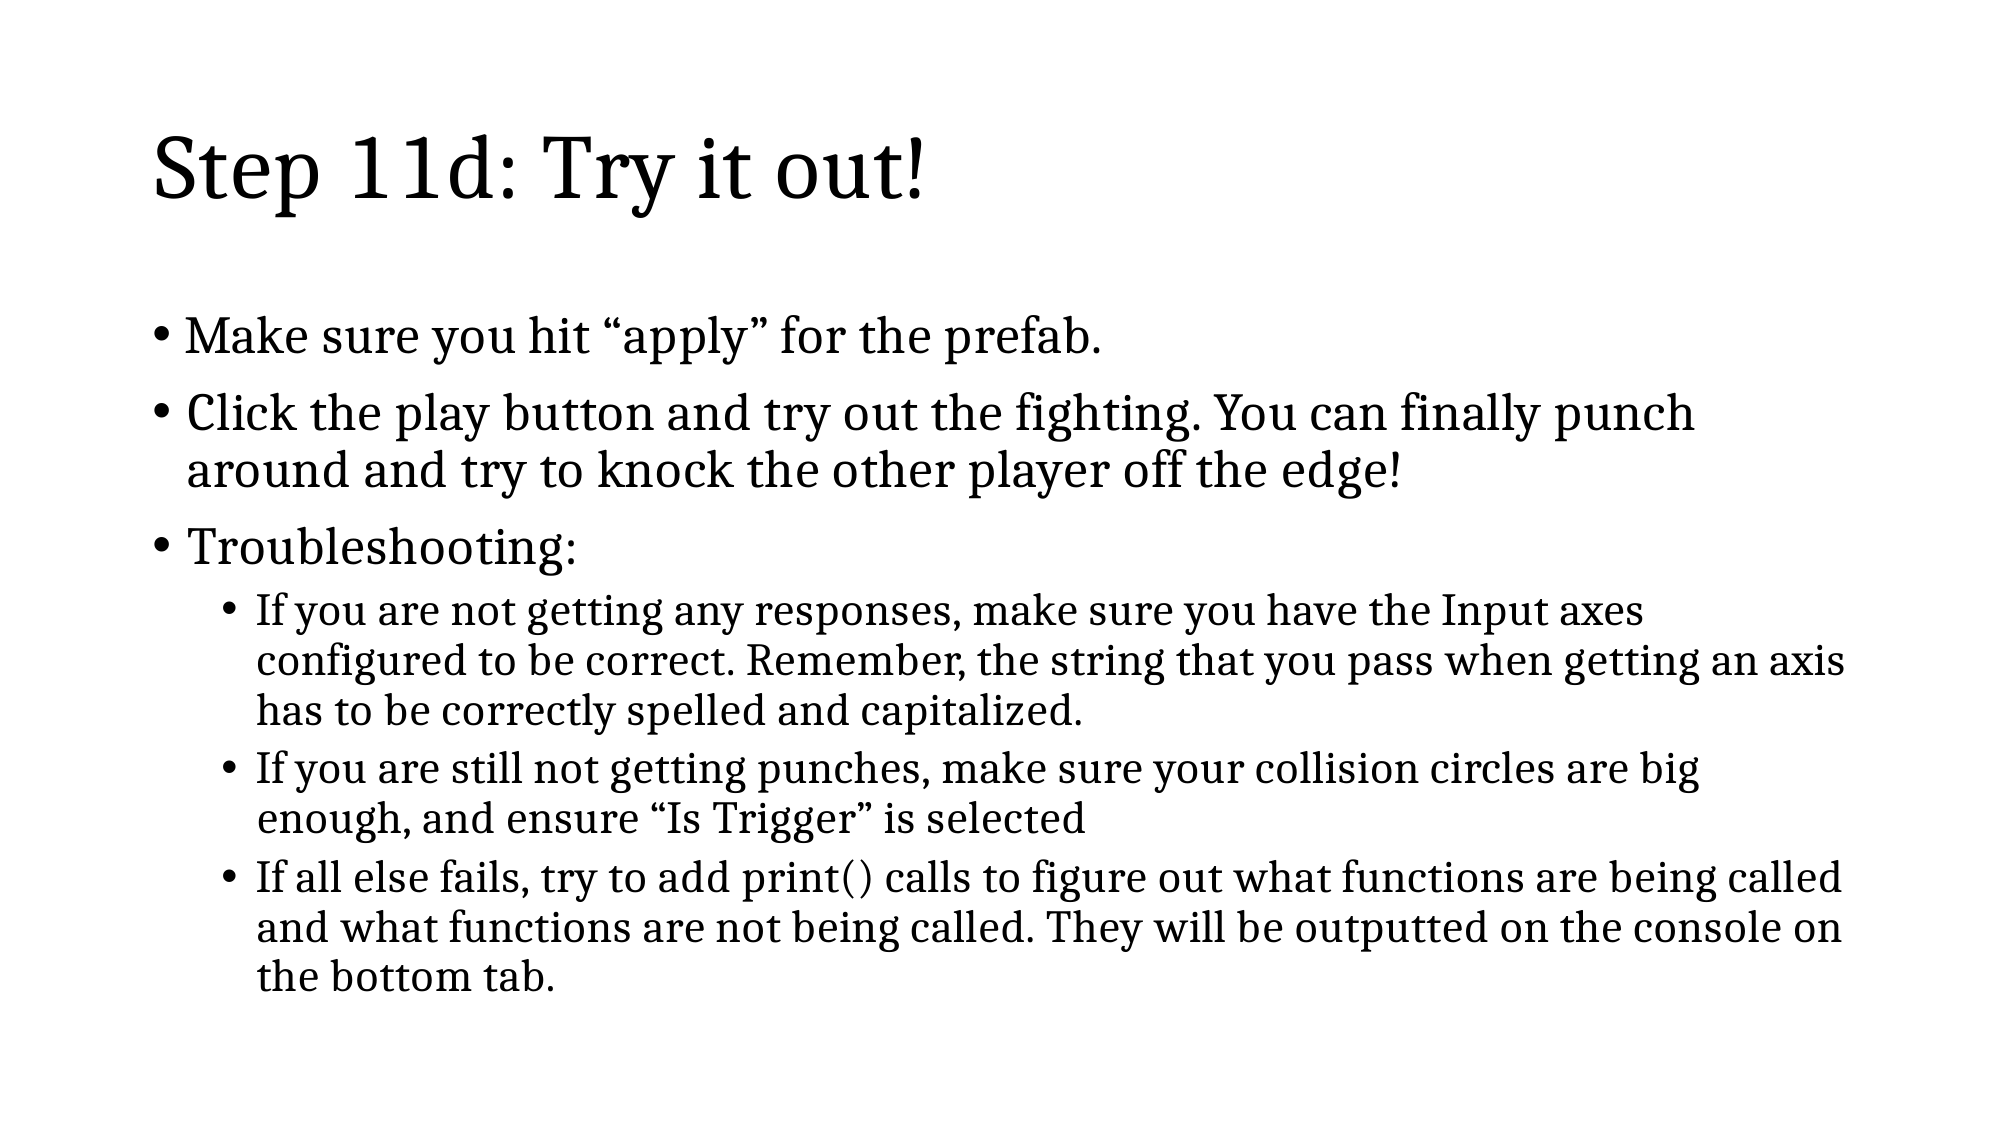

# Step 11d: Try it out!
Make sure you hit “apply” for the prefab.
Click the play button and try out the fighting. You can finally punch around and try to knock the other player off the edge!
Troubleshooting:
If you are not getting any responses, make sure you have the Input axes configured to be correct. Remember, the string that you pass when getting an axis has to be correctly spelled and capitalized.
If you are still not getting punches, make sure your collision circles are big enough, and ensure “Is Trigger” is selected
If all else fails, try to add print() calls to figure out what functions are being called and what functions are not being called. They will be outputted on the console on the bottom tab.